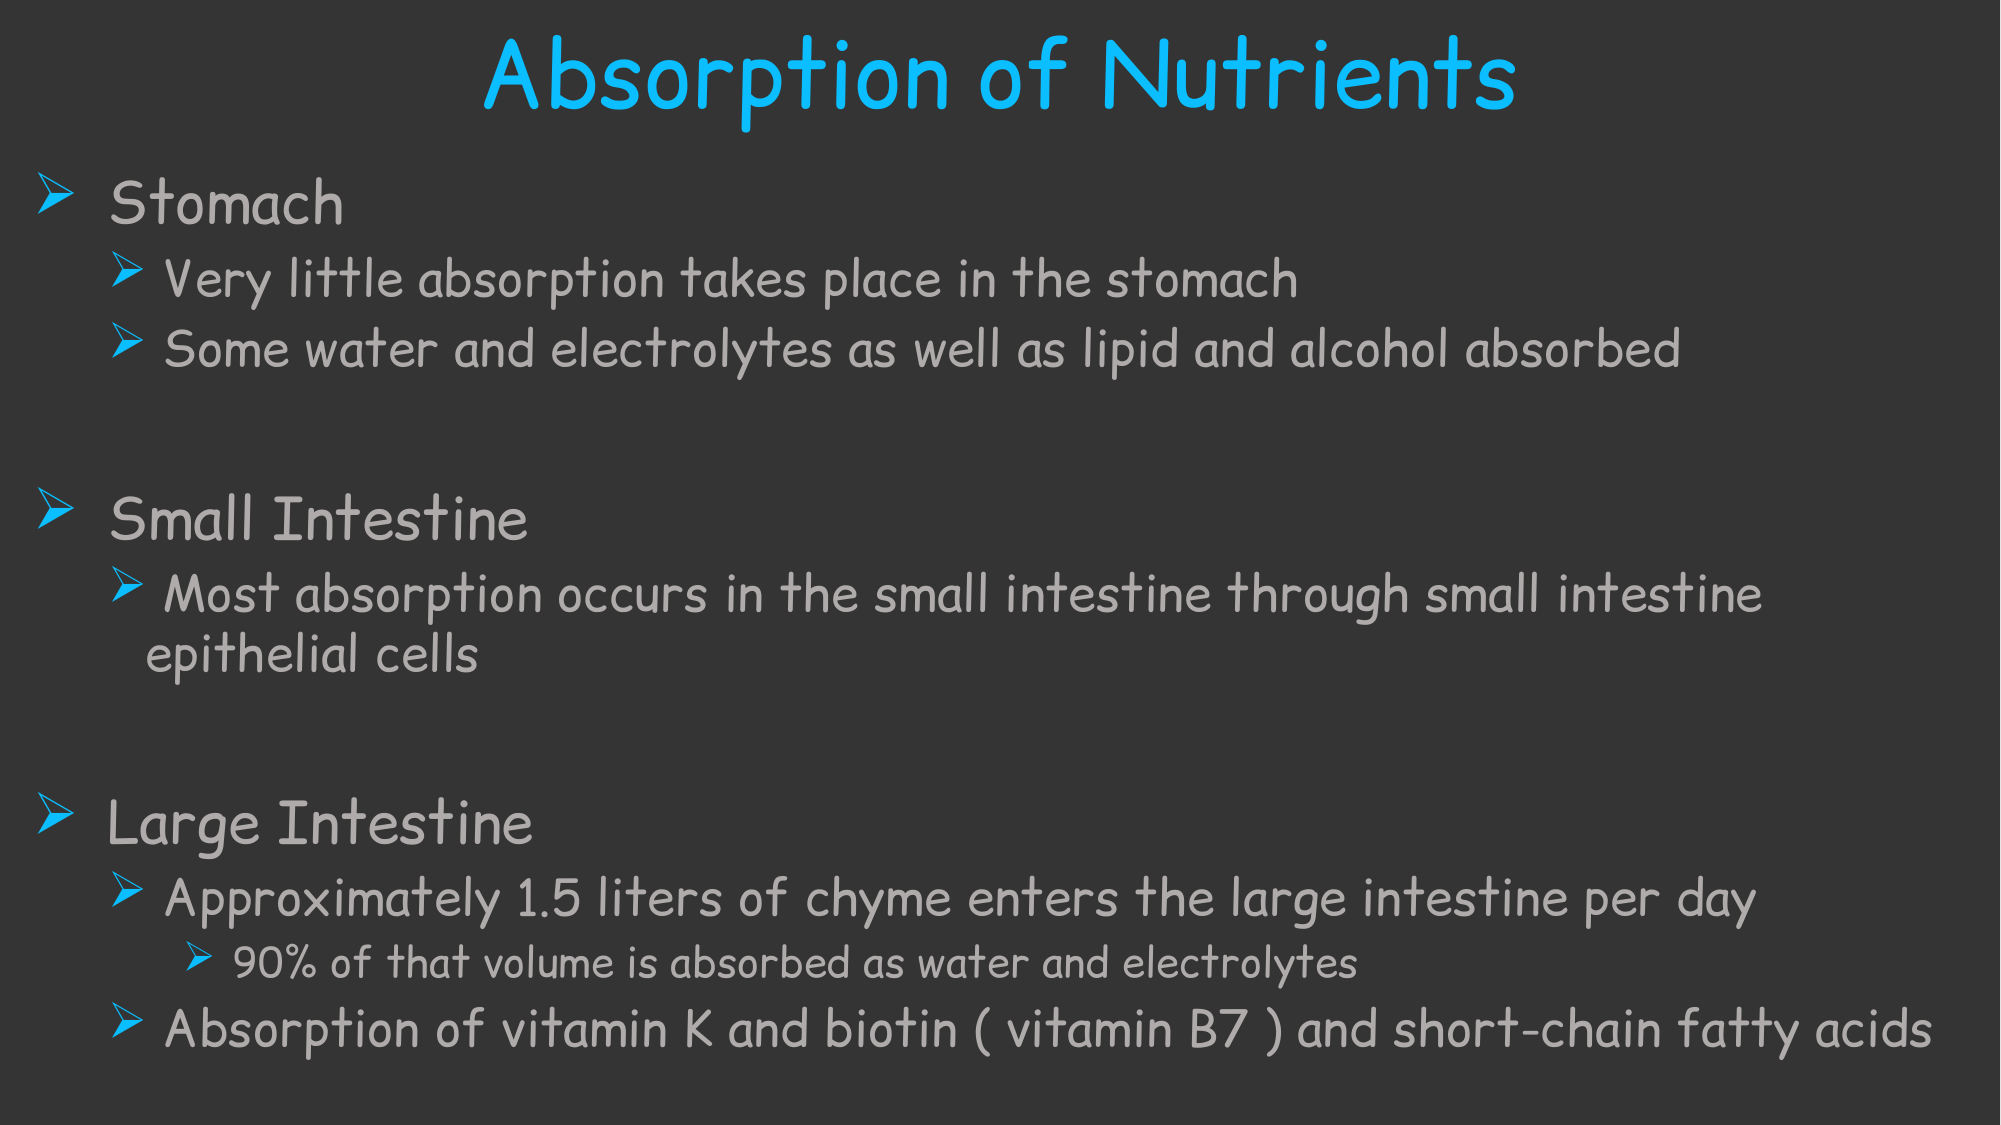

# Absorption of Nutrients
Stomach
 Very little absorption takes place in the stomach
 Some water and electrolytes as well as lipid and alcohol absorbed

Small Intestine
 Most absorption occurs in the small intestine through small intestine epithelial cells

Large Intestine
 Approximately 1.5 liters of chyme enters the large intestine per day
 90% of that volume is absorbed as water and electrolytes
 Absorption of vitamin K and biotin ( vitamin B7 ) and short-chain fatty acids